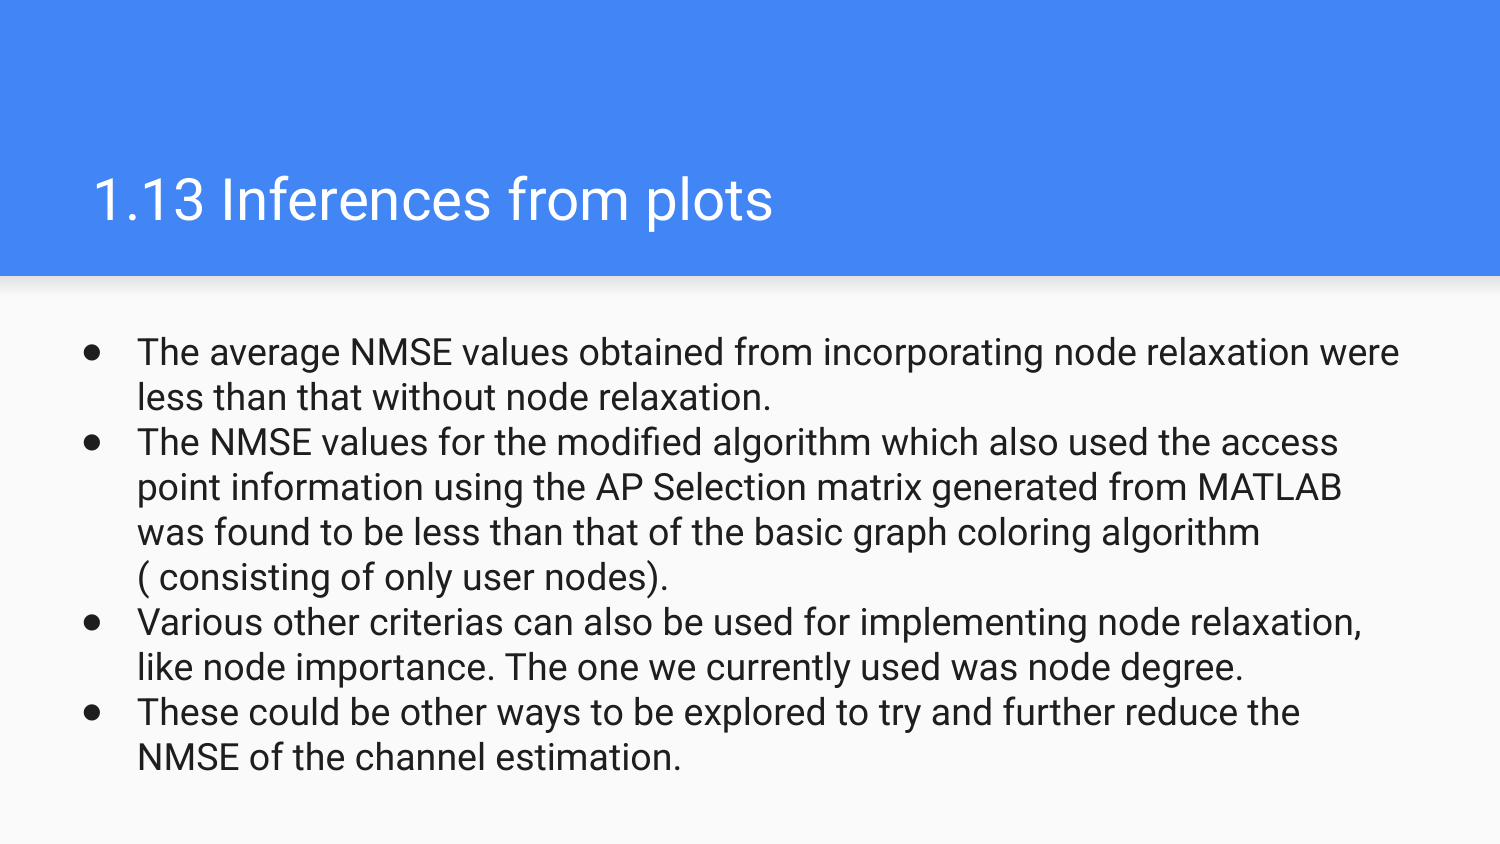

# 1.13 Inferences from plots
The average NMSE values obtained from incorporating node relaxation were less than that without node relaxation.
The NMSE values for the modified algorithm which also used the access point information using the AP Selection matrix generated from MATLAB was found to be less than that of the basic graph coloring algorithm ( consisting of only user nodes).
Various other criterias can also be used for implementing node relaxation, like node importance. The one we currently used was node degree.
These could be other ways to be explored to try and further reduce the NMSE of the channel estimation.